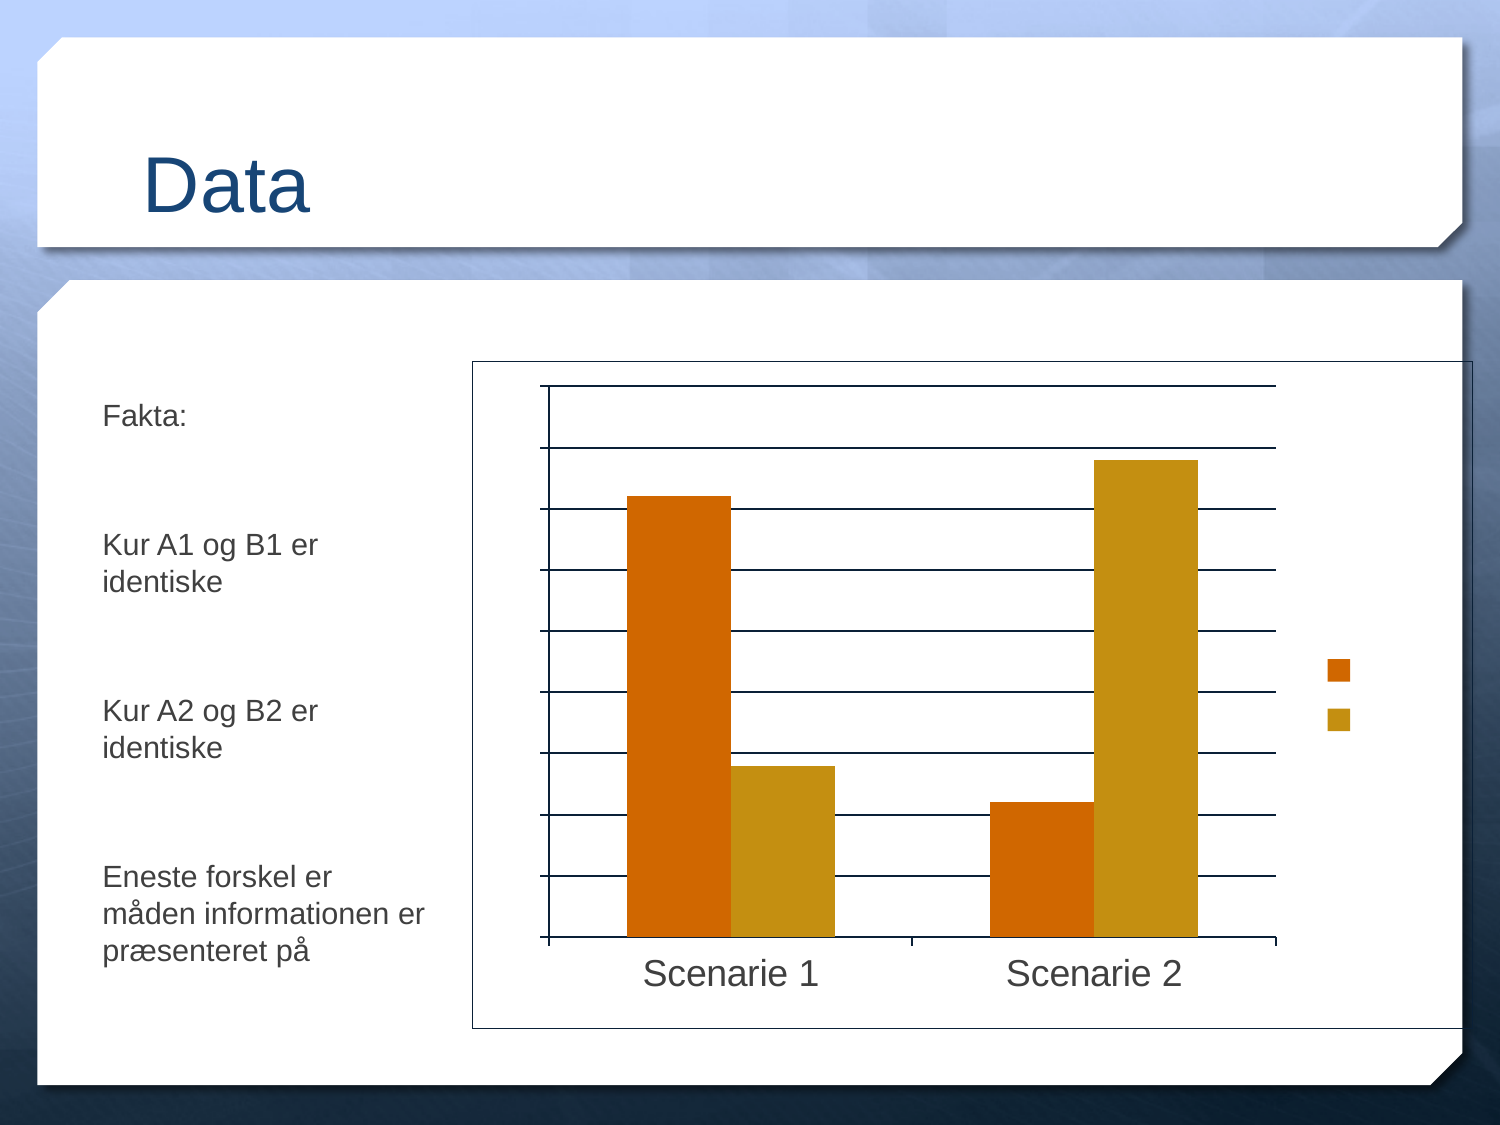

# Data

### Chart

| Category | Kur 1 | Kur 2 |
|---|---|---|
| Scenarie 1 | 72.0 | 28.0 |
| Scenarie 2 | 22.0 | 78.0 |
Fakta:

Kur A1 og B1 er identiske

Kur A2 og B2 er identiske

Eneste forskel er måden informationen er præsenteret på